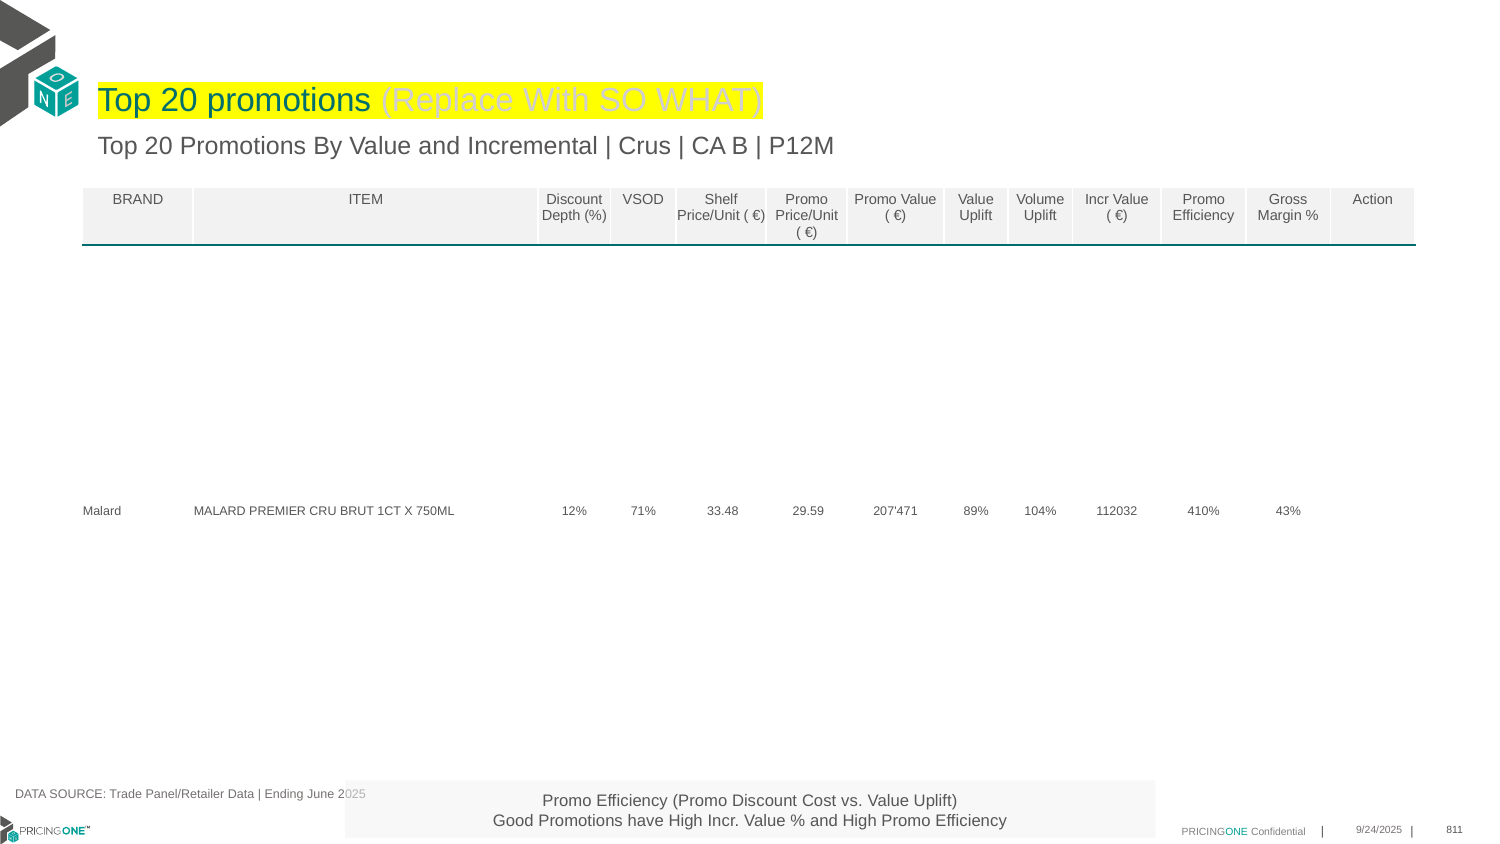

# Top 20 promotions (Replace With SO WHAT)
Top 20 Promotions By Value and Incremental | Crus | CA B | P12M
| BRAND | ITEM | Discount Depth (%) | VSOD | Shelf Price/Unit ( €) | Promo Price/Unit ( €) | Promo Value ( €) | Value Uplift | Volume Uplift | Incr Value ( €) | Promo Efficiency | Gross Margin % | Action |
| --- | --- | --- | --- | --- | --- | --- | --- | --- | --- | --- | --- | --- |
| Malard | MALARD PREMIER CRU BRUT 1CT X 750ML | 12% | 71% | 33.48 | 29.59 | 207'471 | 89% | 104% | 112032 | 410% | 43% |  |
DATA SOURCE: Trade Panel/Retailer Data | Ending June 2025
Promo Efficiency (Promo Discount Cost vs. Value Uplift)
Good Promotions have High Incr. Value % and High Promo Efficiency

9/24/2025
811